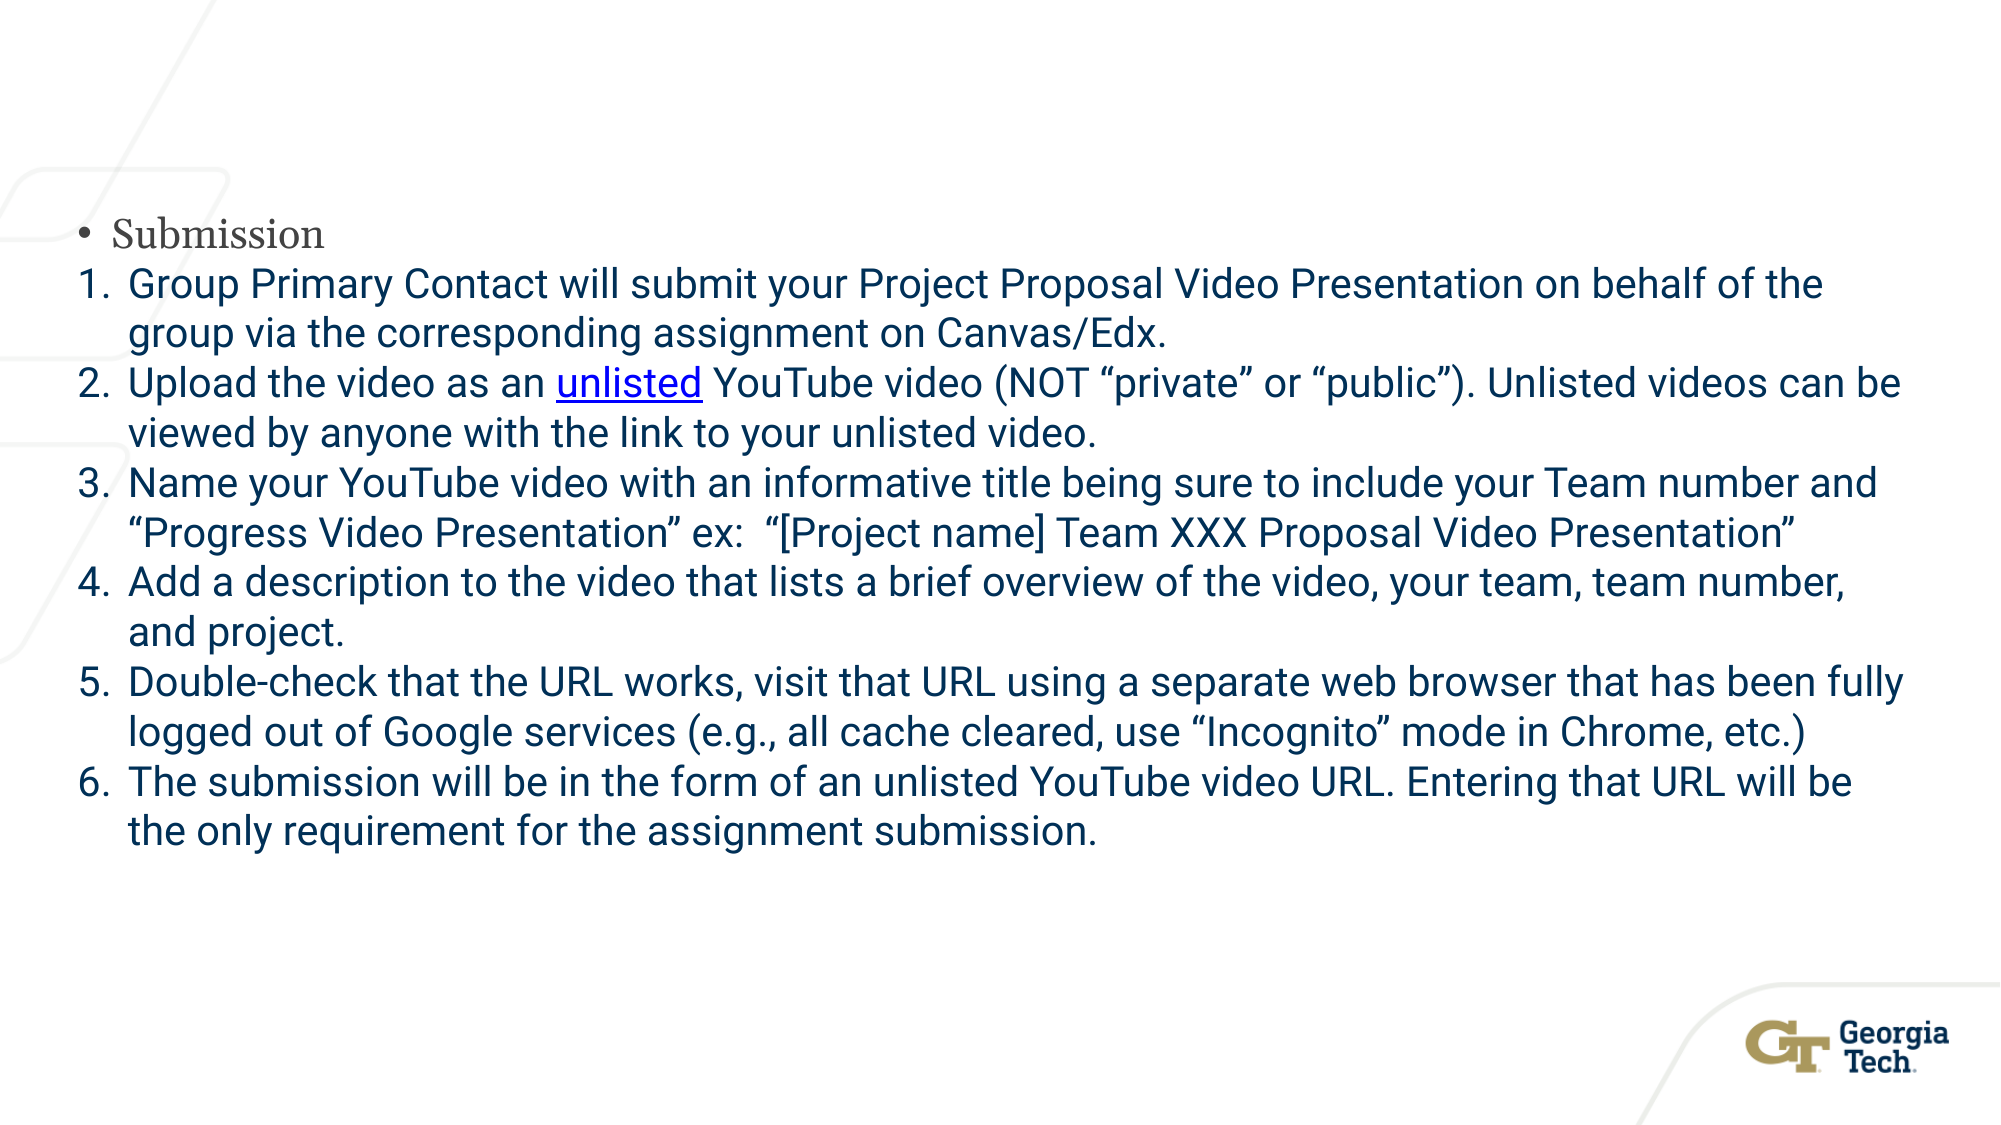

#
Submission
Group Primary Contact will submit your Project Proposal Video Presentation on behalf of the group via the corresponding assignment on Canvas/Edx.
Upload the video as an unlisted YouTube video (NOT “private” or “public”). Unlisted videos can be viewed by anyone with the link to your unlisted video.
Name your YouTube video with an informative title being sure to include your Team number and “Progress Video Presentation” ex:  “[Project name] Team XXX Proposal Video Presentation”
Add a description to the video that lists a brief overview of the video, your team, team number, and project.
Double-check that the URL works, visit that URL using a separate web browser that has been fully logged out of Google services (e.g., all cache cleared, use “Incognito” mode in Chrome, etc.)
The submission will be in the form of an unlisted YouTube video URL. Entering that URL will be the only requirement for the assignment submission.